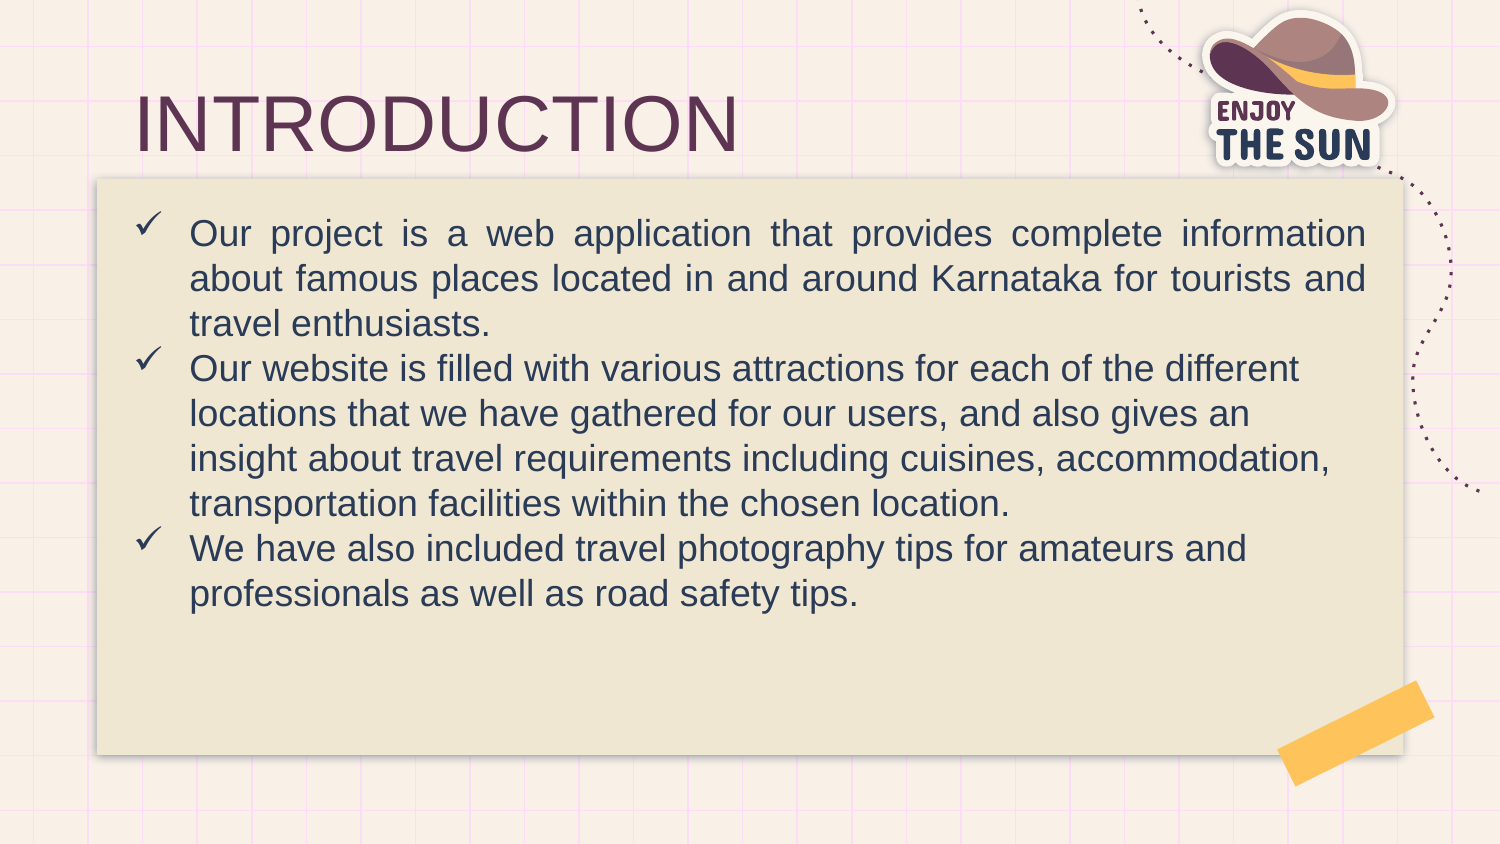

# INTRODUCTION
Our project is a web application that provides complete information about famous places located in and around Karnataka for tourists and travel enthusiasts.
Our website is filled with various attractions for each of the different locations that we have gathered for our users, and also gives an insight about travel requirements including cuisines, accommodation, transportation facilities within the chosen location.
We have also included travel photography tips for amateurs and professionals as well as road safety tips.